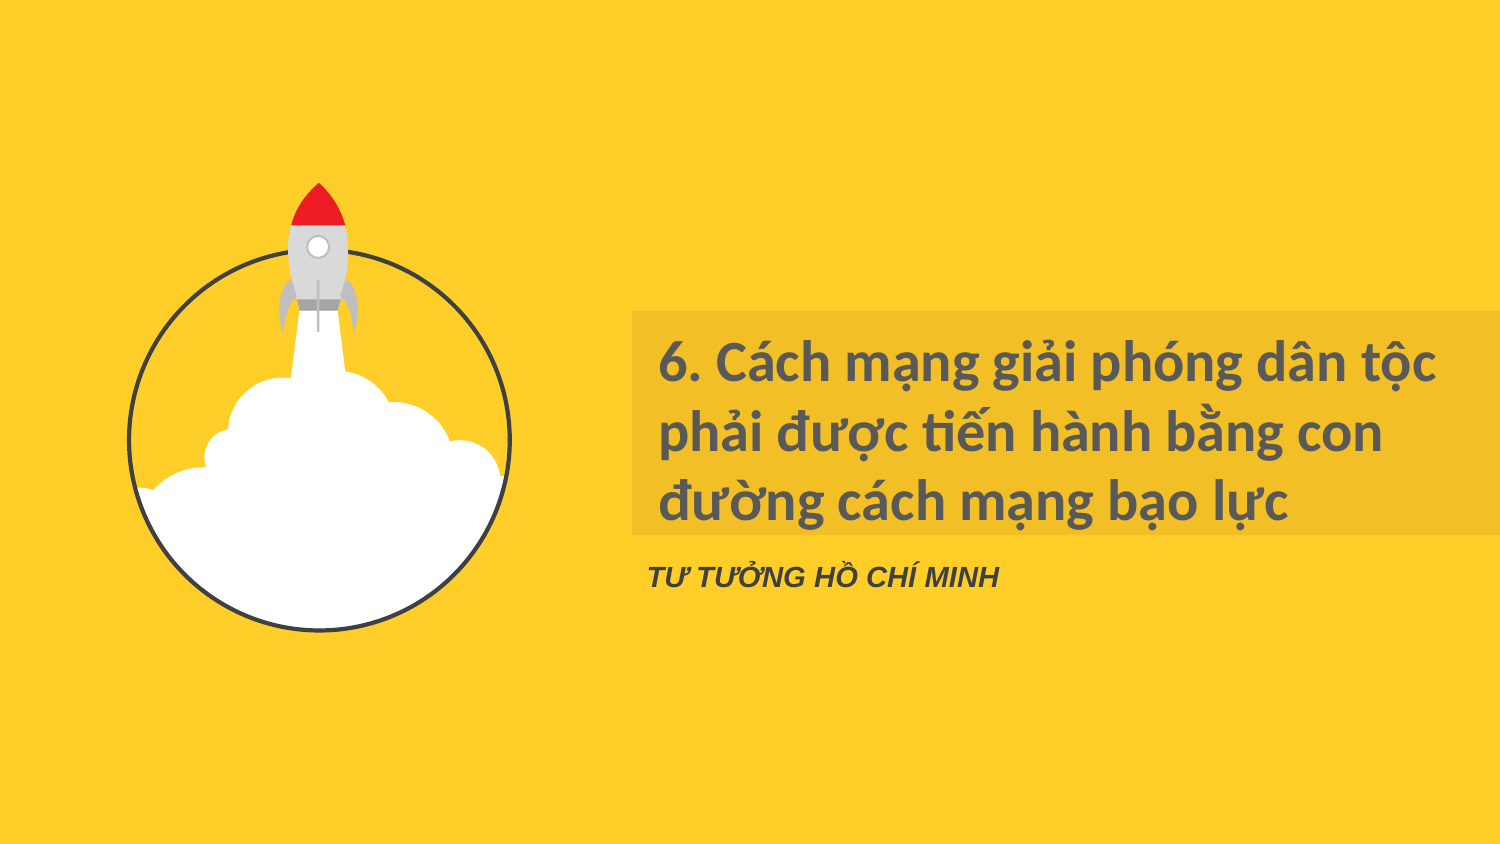

6. Cách mạng giải phóng dân tộc phải được tiến hành bằng con đường cách mạng bạo lực
TƯ TƯỞNG HỒ CHÍ MINH